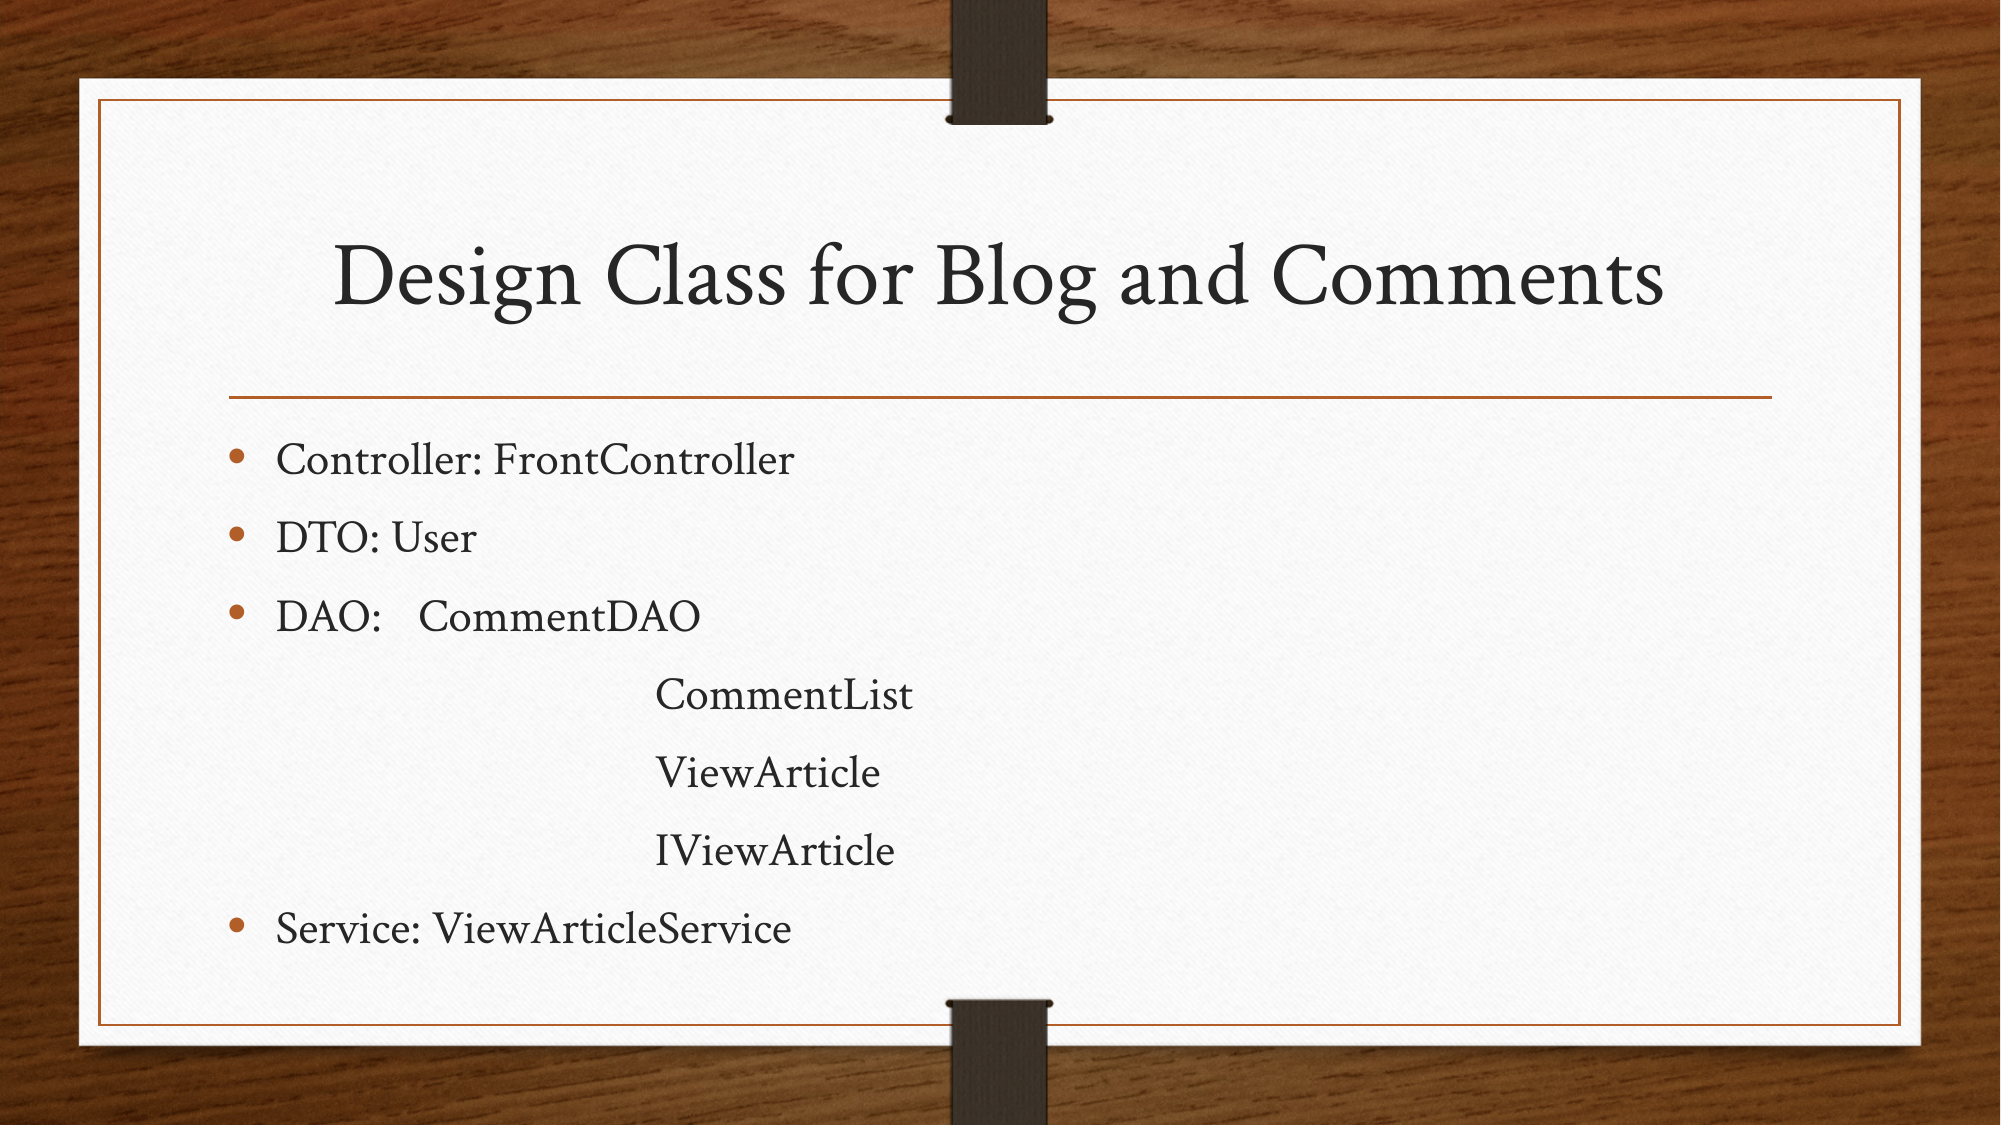

# Design Class for Blog and Comments
Controller: FrontController
DTO: User
DAO: 	CommentDAO
			CommentList
			ViewArticle
			IViewArticle
Service: ViewArticleService